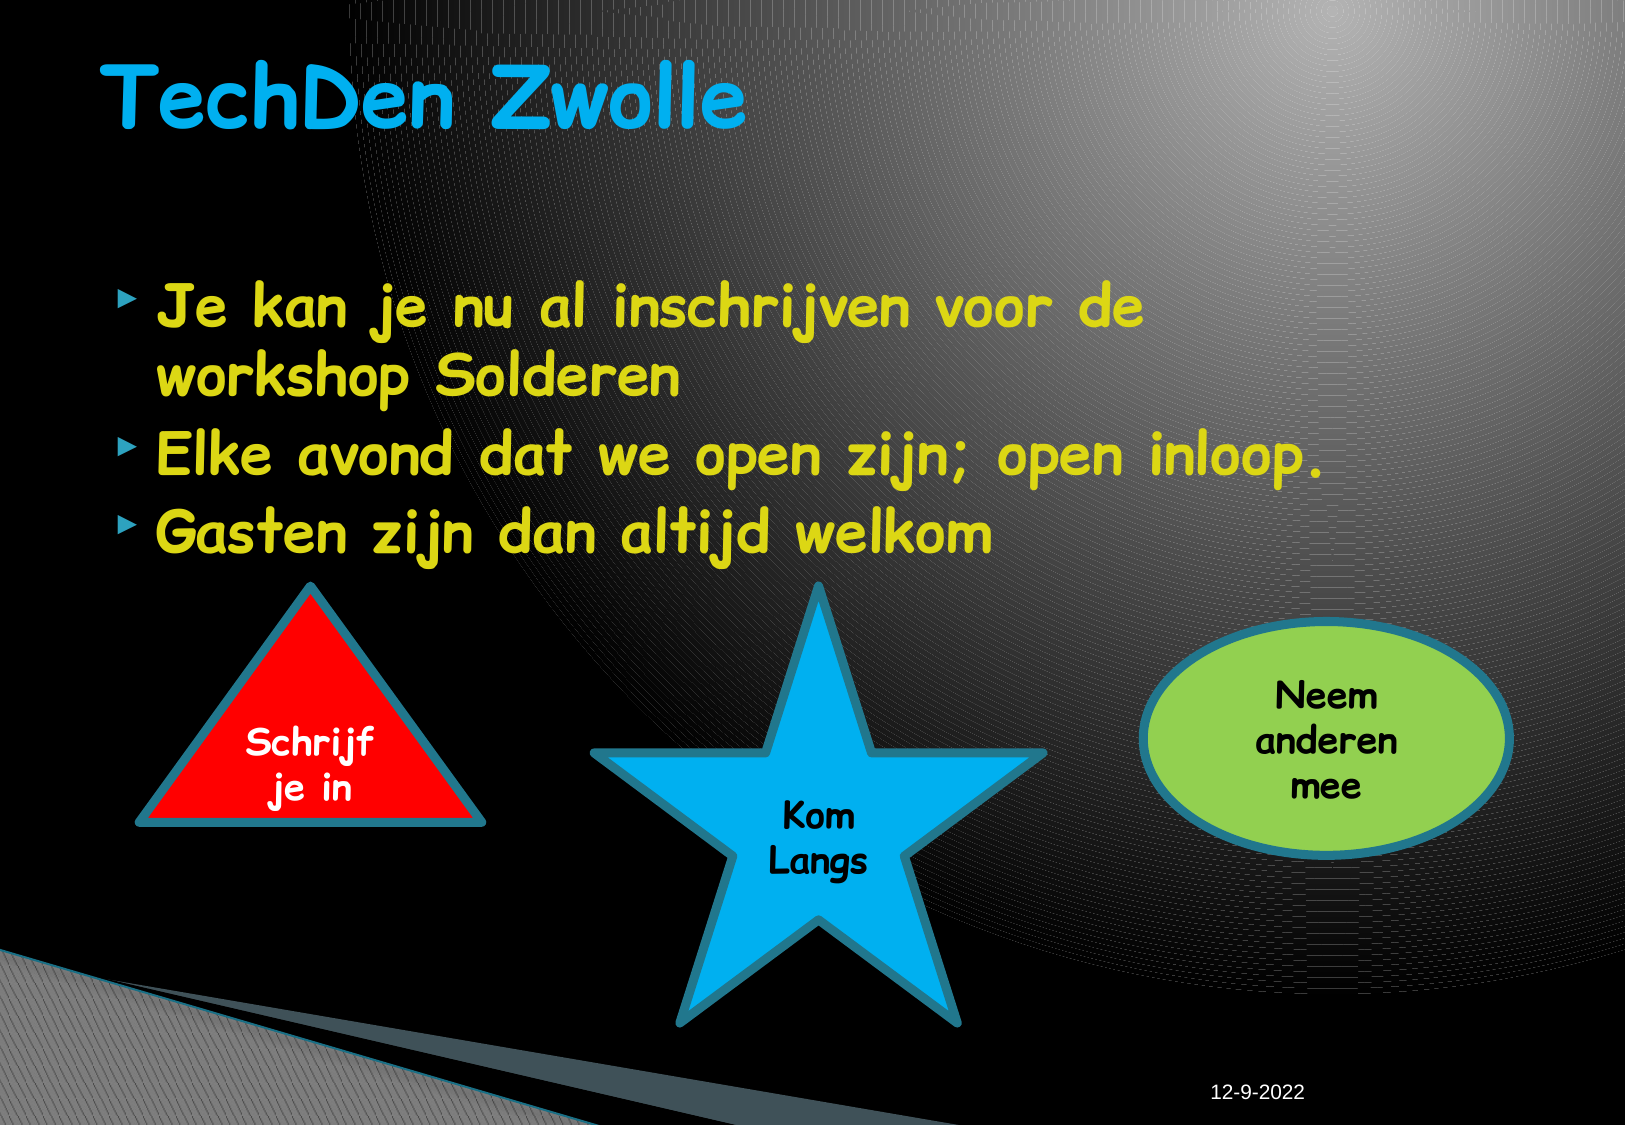

# TechDen Zwolle

Je kan je nu al inschrijven voor de
workshop Solderen
Elke avond dat we open zijn; open inloop.
Gasten zijn dan altijd welkom

Kom Langs
Schrijf je in
Neem anderen mee
12-9-2022